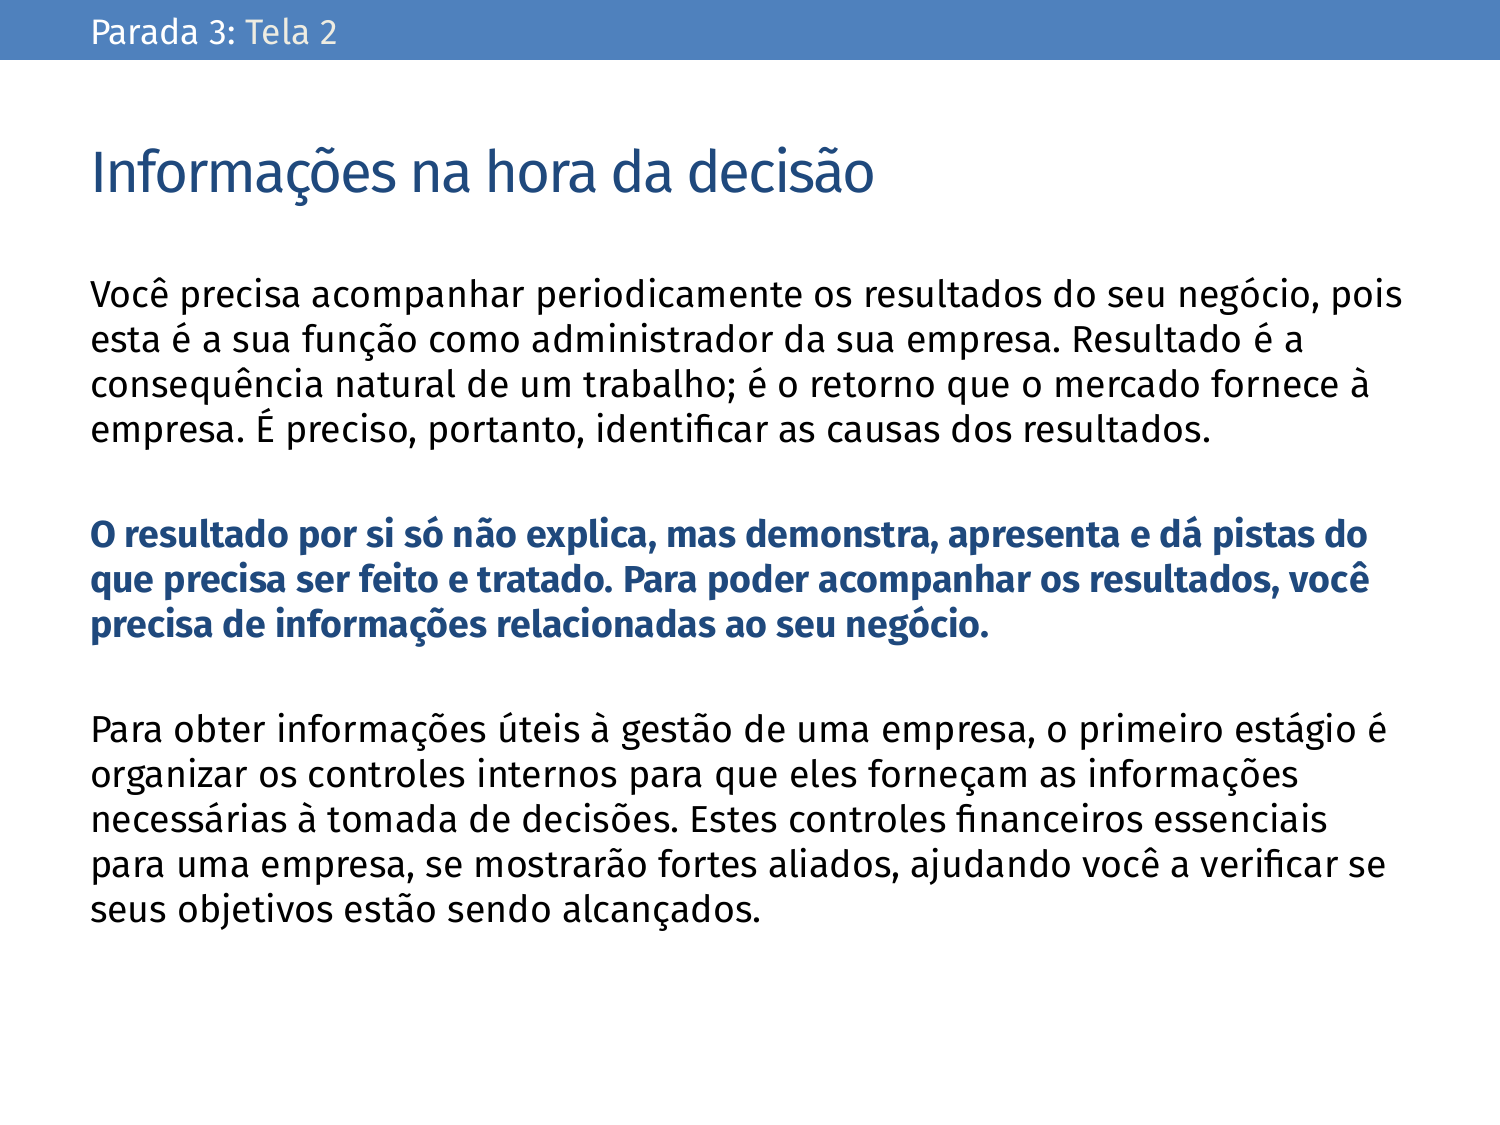

Parada 3: Tela 2
# Informações na hora da decisão
Você precisa acompanhar periodicamente os resultados do seu negócio, pois esta é a sua função como administrador da sua empresa. Resultado é a consequência natural de um trabalho; é o retorno que o mercado fornece à empresa. É preciso, portanto, identificar as causas dos resultados.

O resultado por si só não explica, mas demonstra, apresenta e dá pistas do que precisa ser feito e tratado. Para poder acompanhar os resultados, você precisa de informações relacionadas ao seu negócio.

Para obter informações úteis à gestão de uma empresa, o primeiro estágio é organizar os controles internos para que eles forneçam as informações necessárias à tomada de decisões. Estes controles financeiros essenciais para uma empresa, se mostrarão fortes aliados, ajudando você a verificar se seus objetivos estão sendo alcançados.